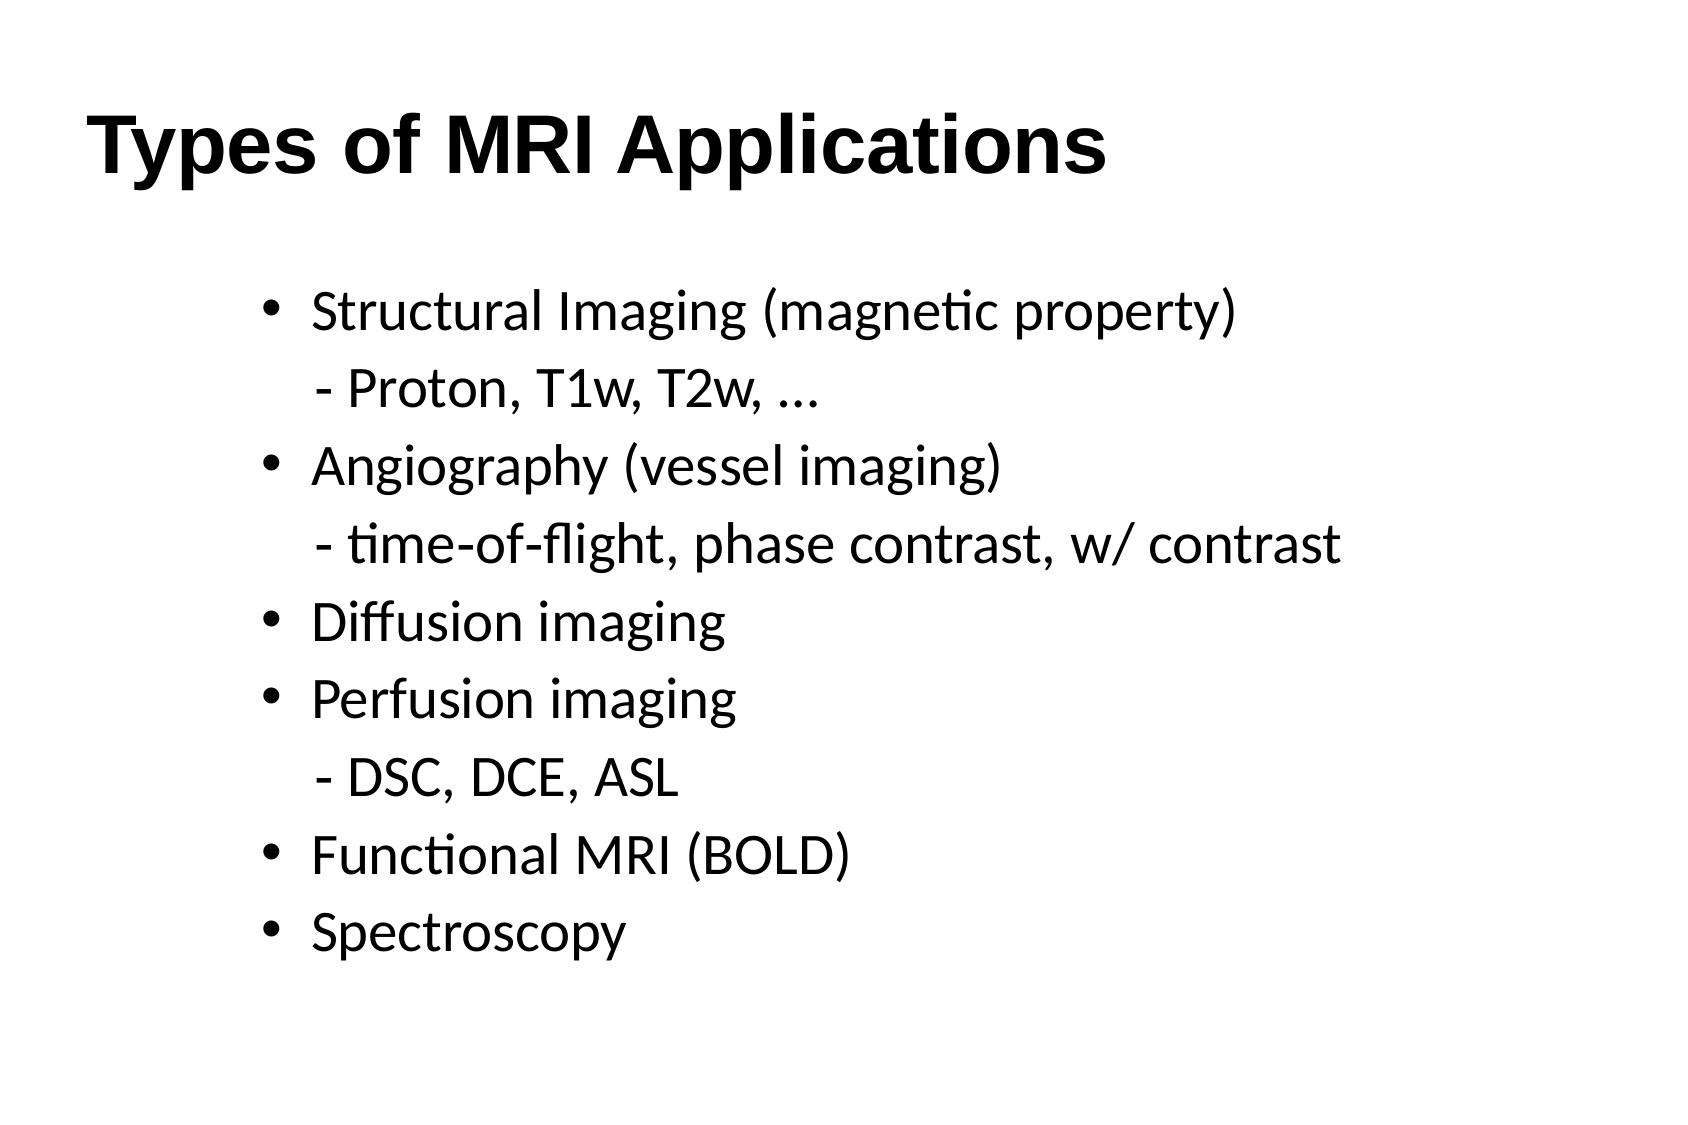

# Types of MRI Applications
Structural Imaging (magnetic property)
‐ Proton, T1w, T2w, …
Angiography (vessel imaging)
‐ time‐of‐flight, phase contrast, w/ contrast
Diffusion imaging
Perfusion imaging
‐ DSC, DCE, ASL
Functional MRI (BOLD)
Spectroscopy